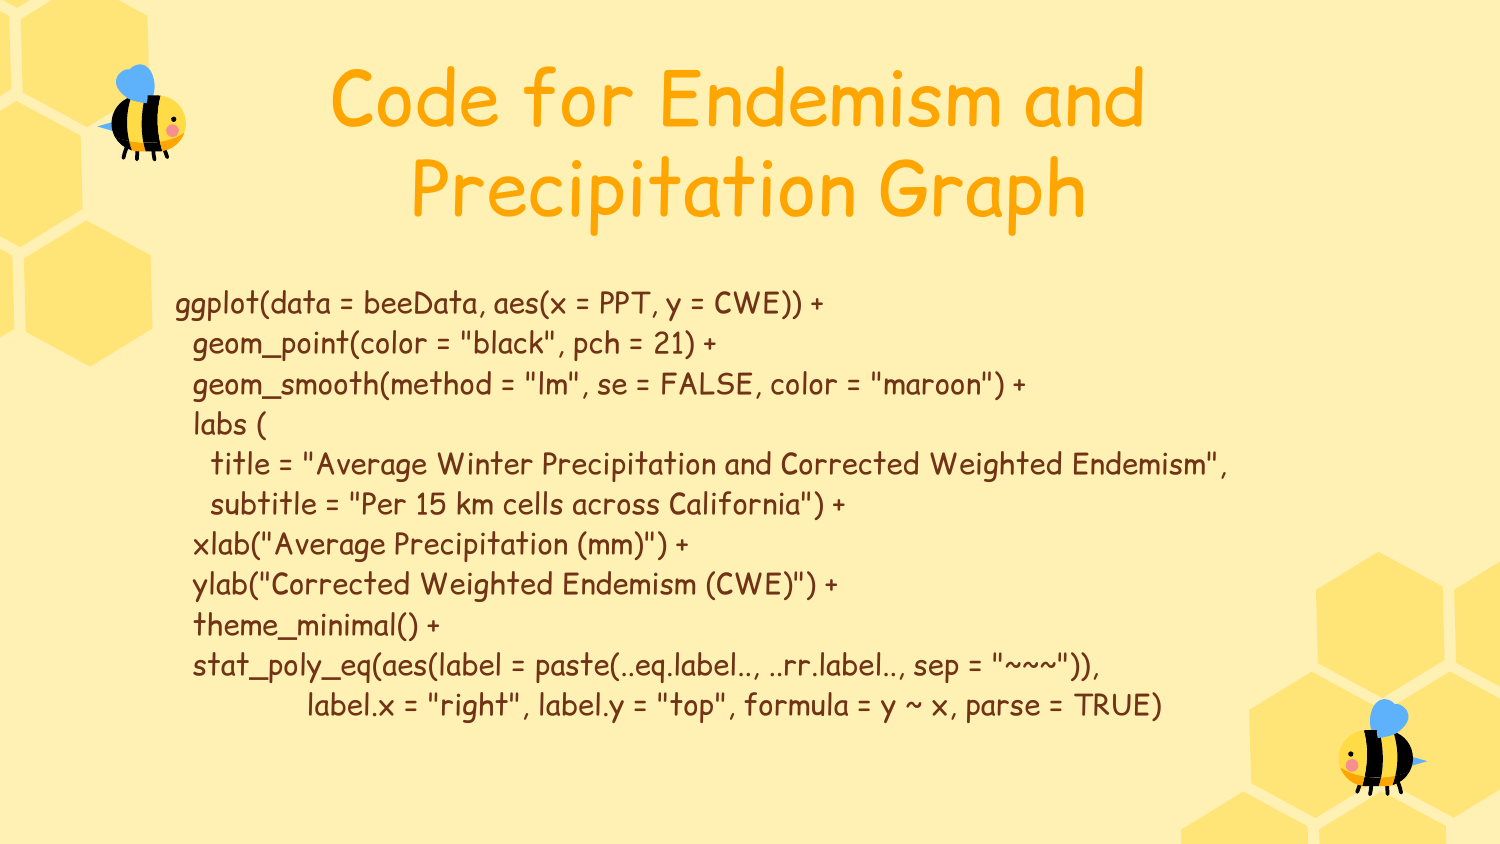

Code for Endemism and
Precipitation Graph

ggplot(data = beeData, aes(x = PPT, y = CWE)) +
  geom_point(color = "black", pch = 21) +
  geom_smooth(method = "lm", se = FALSE, color = "maroon") +
  labs (
    title = "Average Winter Precipitation and Corrected Weighted Endemism",
    subtitle = "Per 15 km cells across California") +
  xlab("Average Precipitation (mm)") +
  ylab("Corrected Weighted Endemism (CWE)") +
  theme_minimal() +
  stat_poly_eq(aes(label = paste(..eq.label.., ..rr.label.., sep = "~~~")),
               label.x = "right", label.y = "top", formula = y ~ x, parse = TRUE)